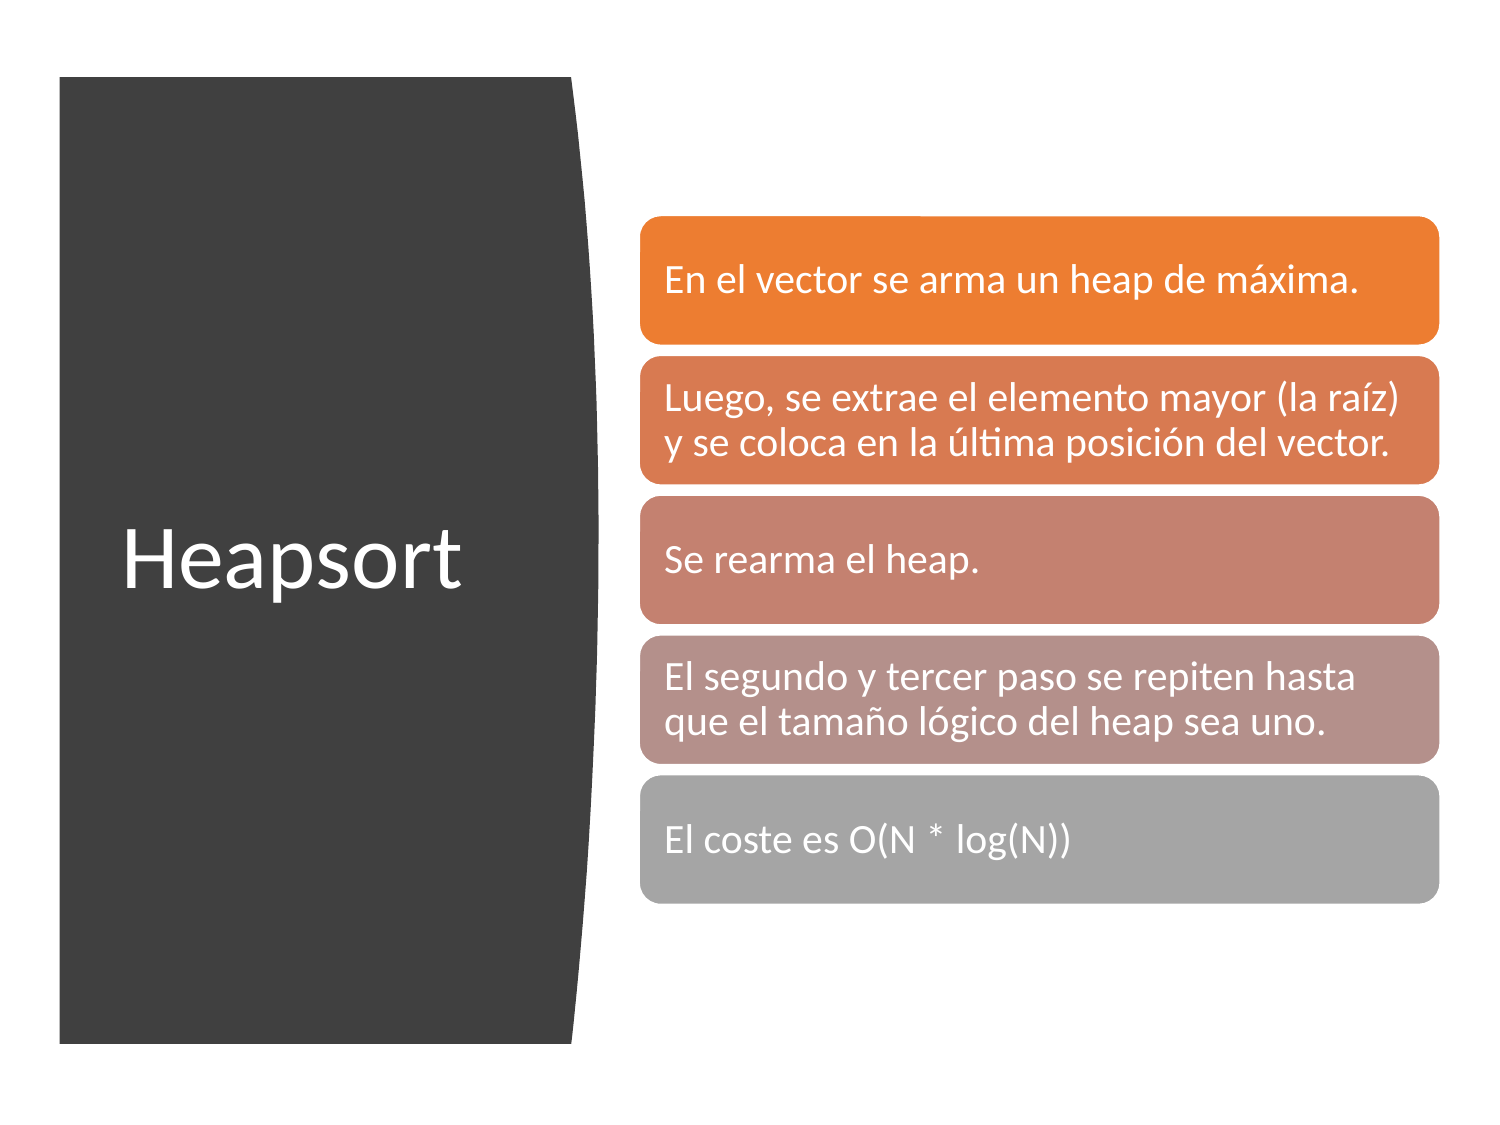

En el vector se arma un heap de máxima.
Luego, se extrae el elemento mayor (la raíz) y se coloca en la última posición del vector.
Se rearma el heap.
El segundo y tercer paso se repiten hasta que el tamaño lógico del heap sea uno.
El coste es O(N * log(N))

Heapsort